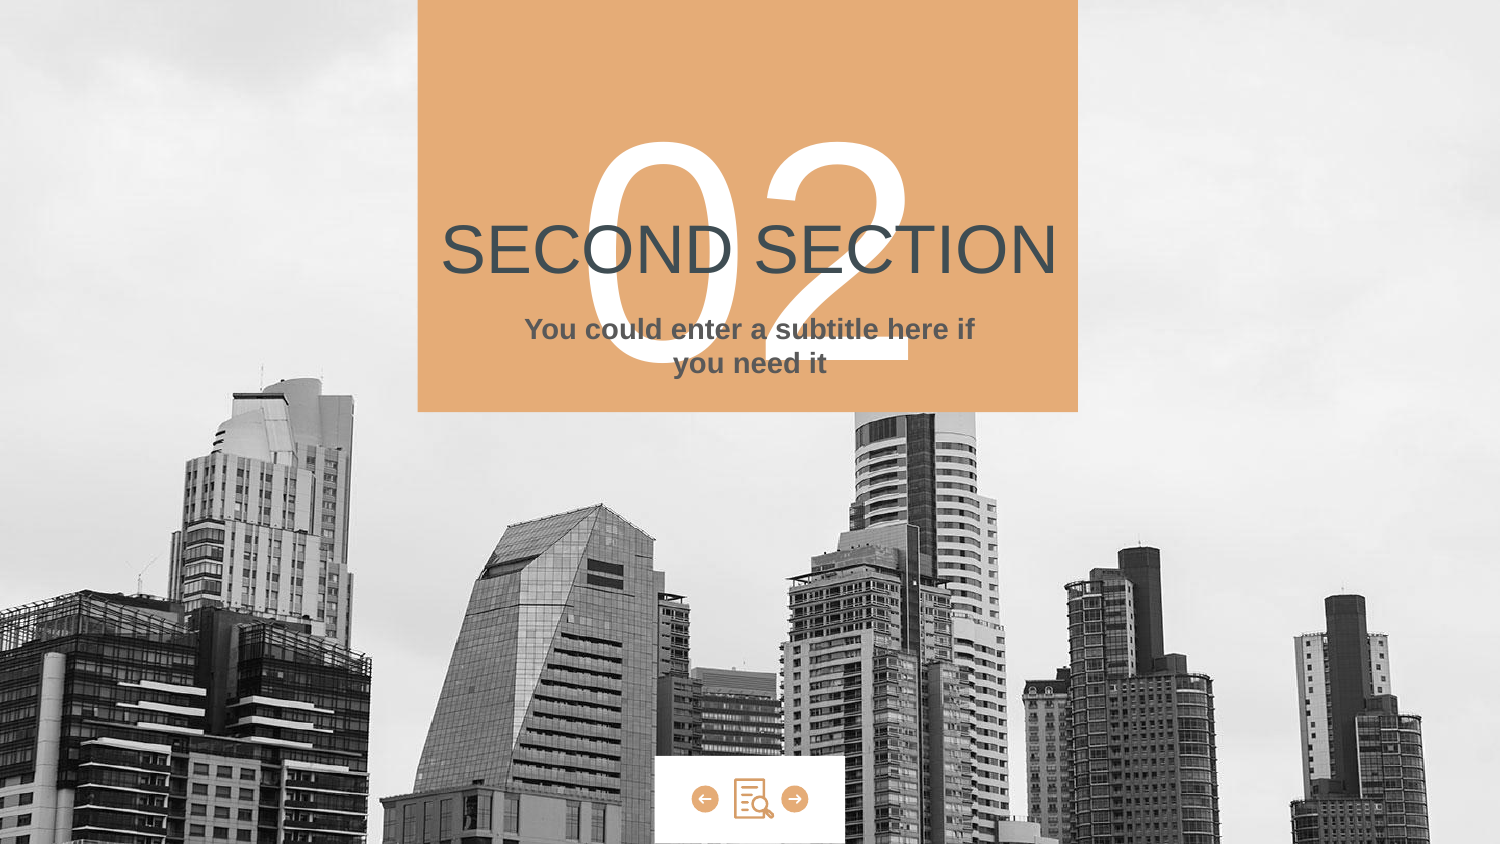

# 02
SECOND SECTION
You could enter a subtitle here if you need it